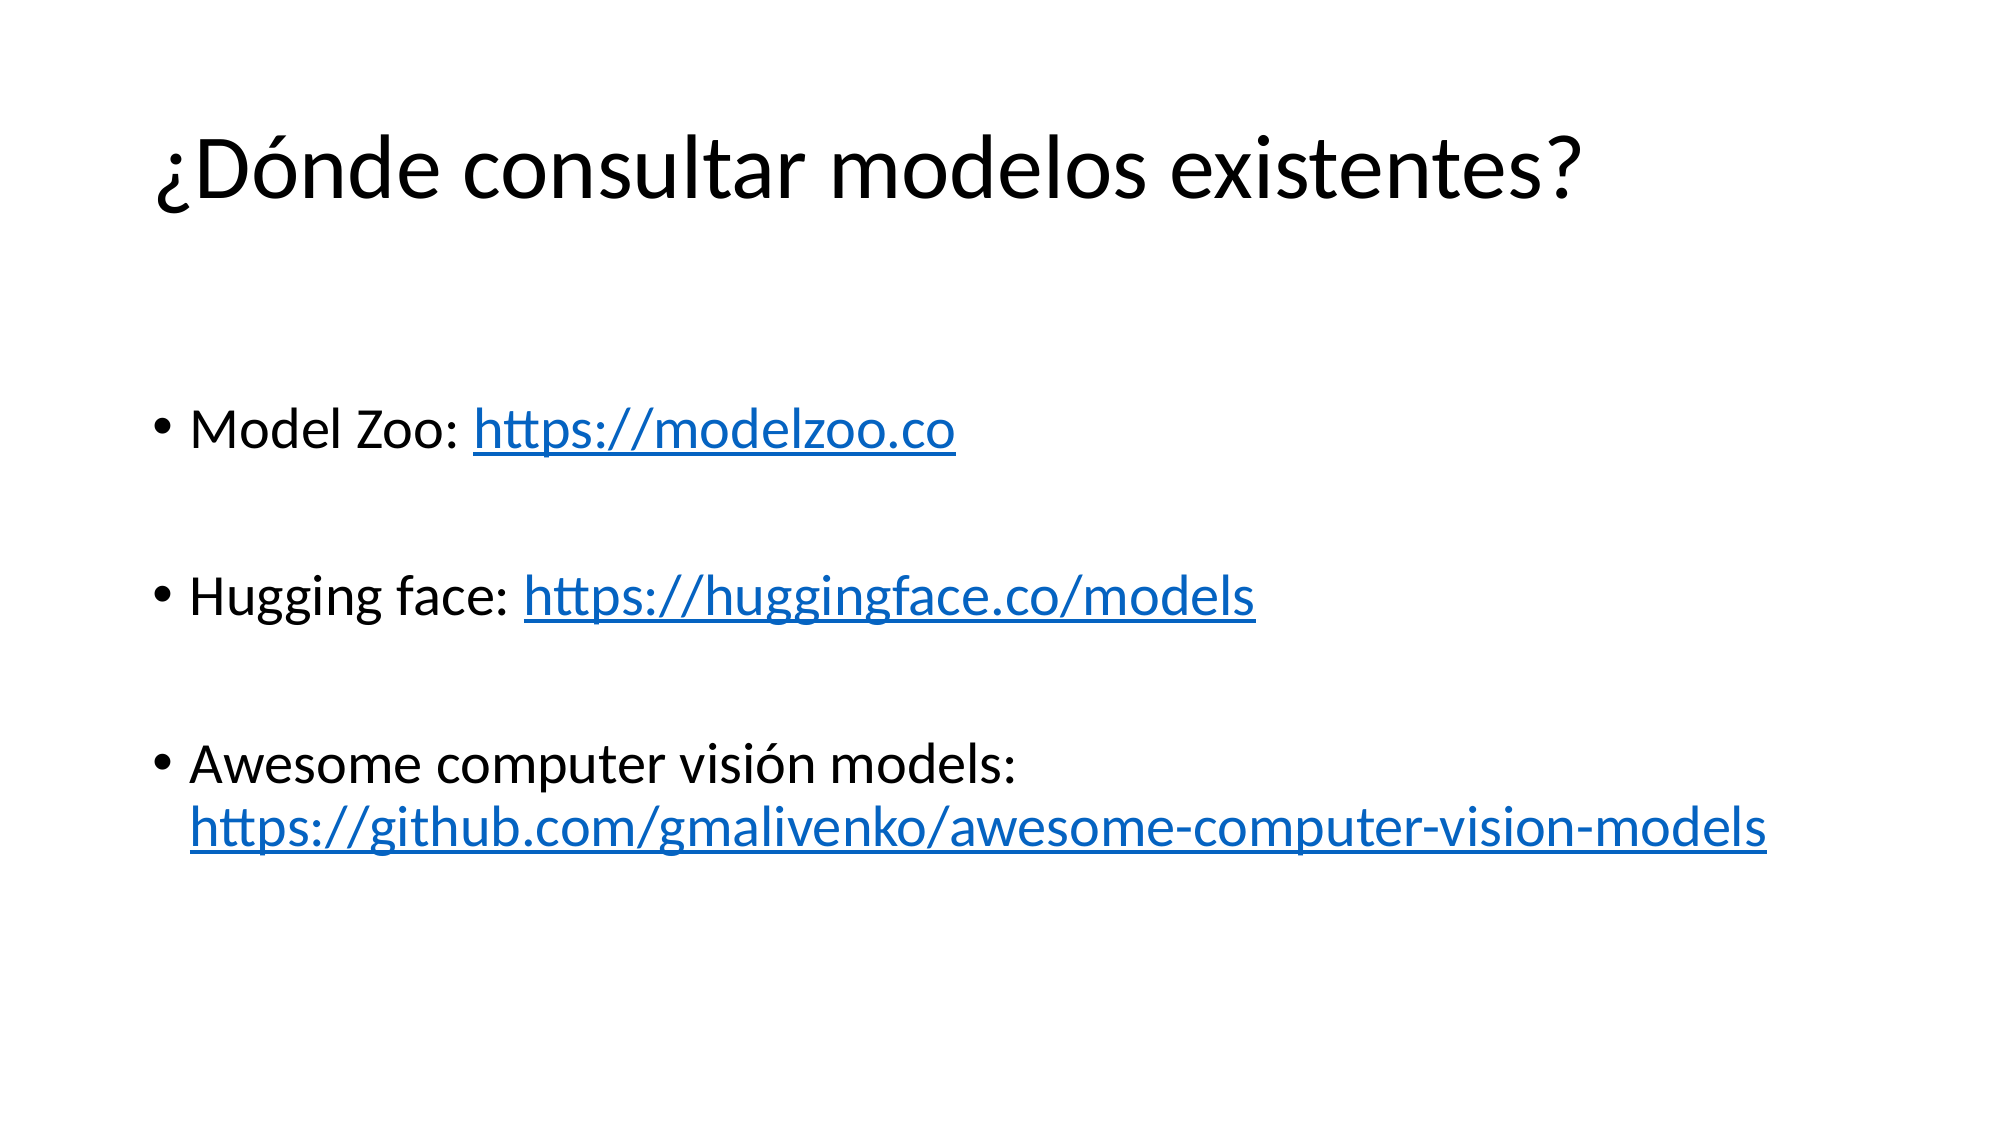

# ¿Dónde consultar modelos existentes?

Model Zoo: https://modelzoo.co

Hugging face: https://huggingface.co/models

Awesome computer visión models: https://github.com/gmalivenko/awesome-computer-vision-models